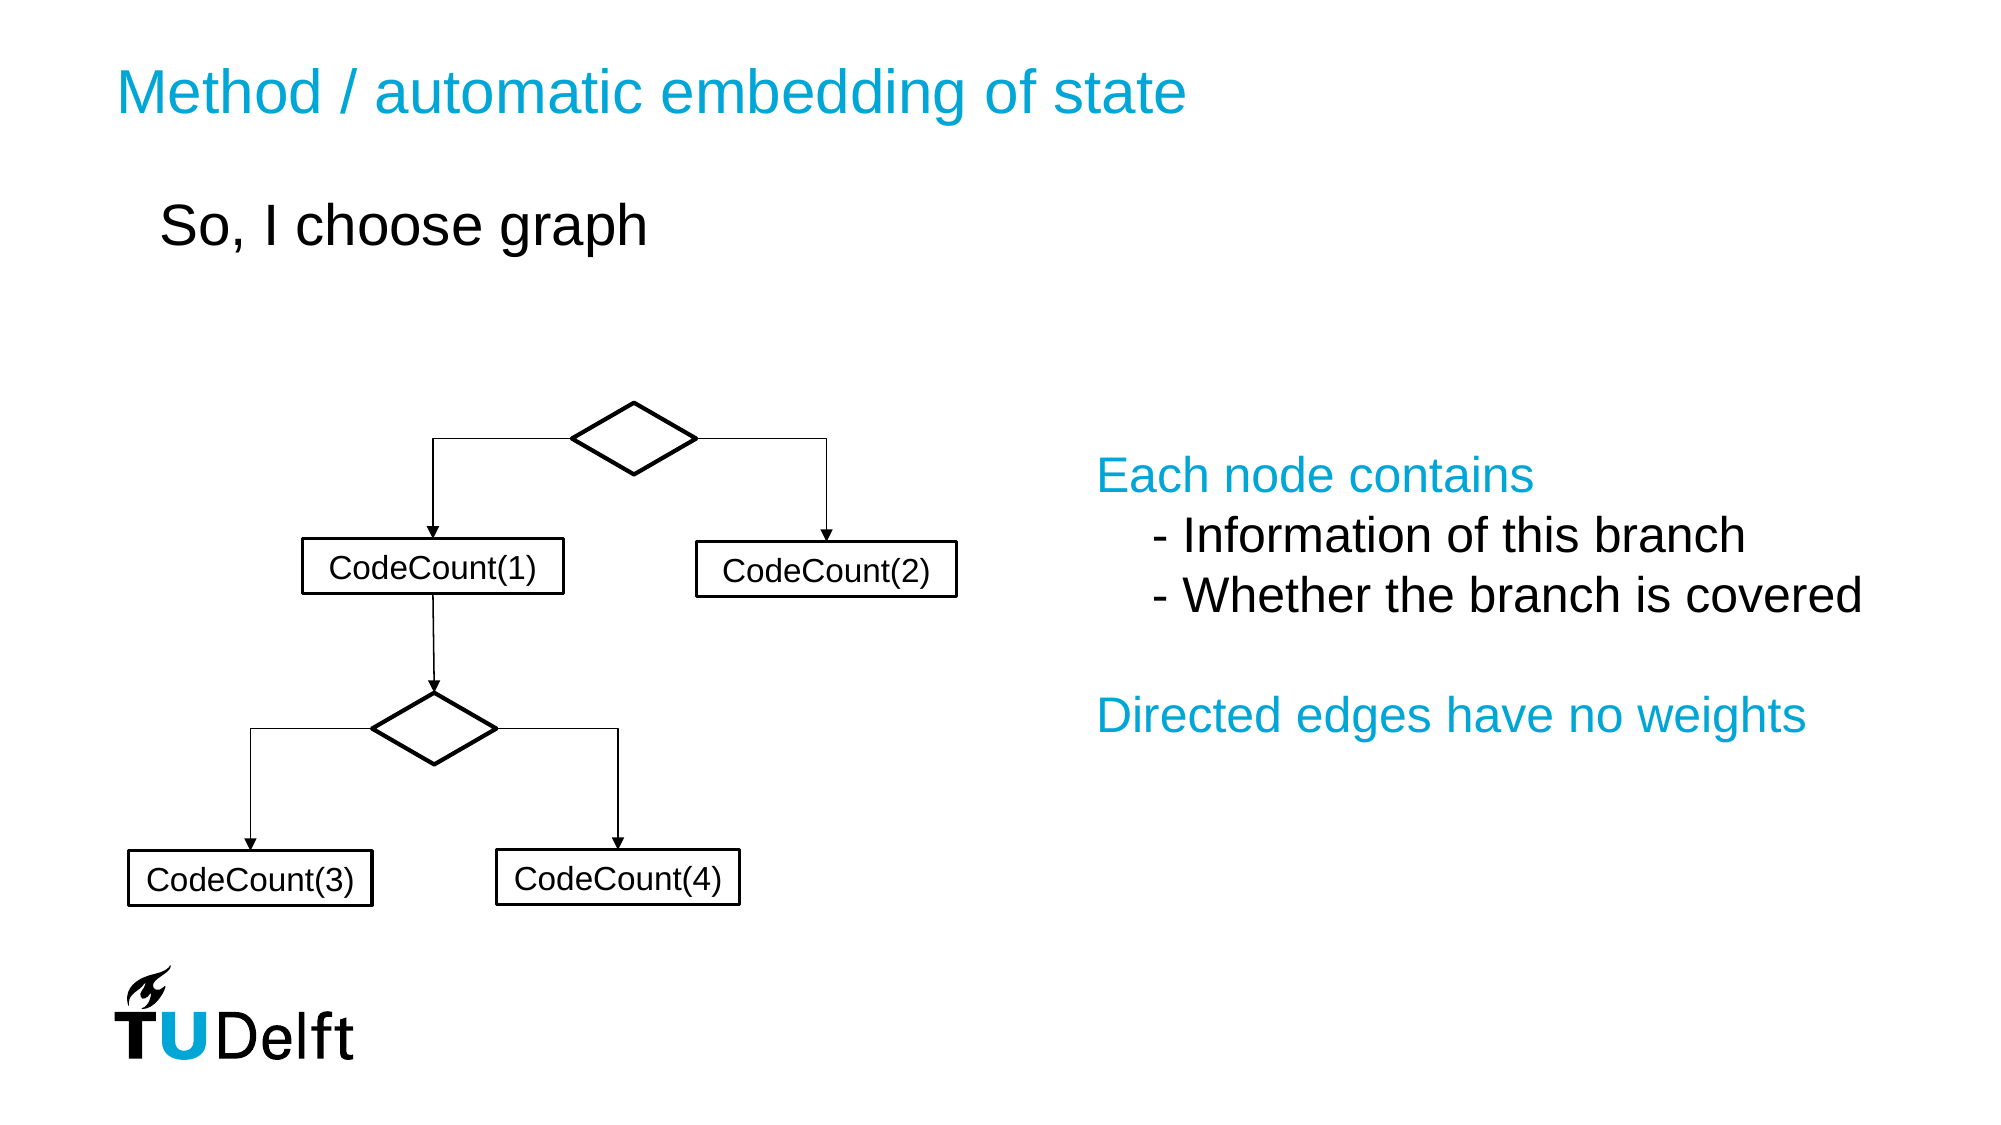

# Method / automatic embedding of state
So, I choose graph

Each node contains
    - Information of this branch
    - Whether the branch is covered

Directed edges have no weights
CodeCount(1)
CodeCount(2)

CodeCount(4)
CodeCount(3)